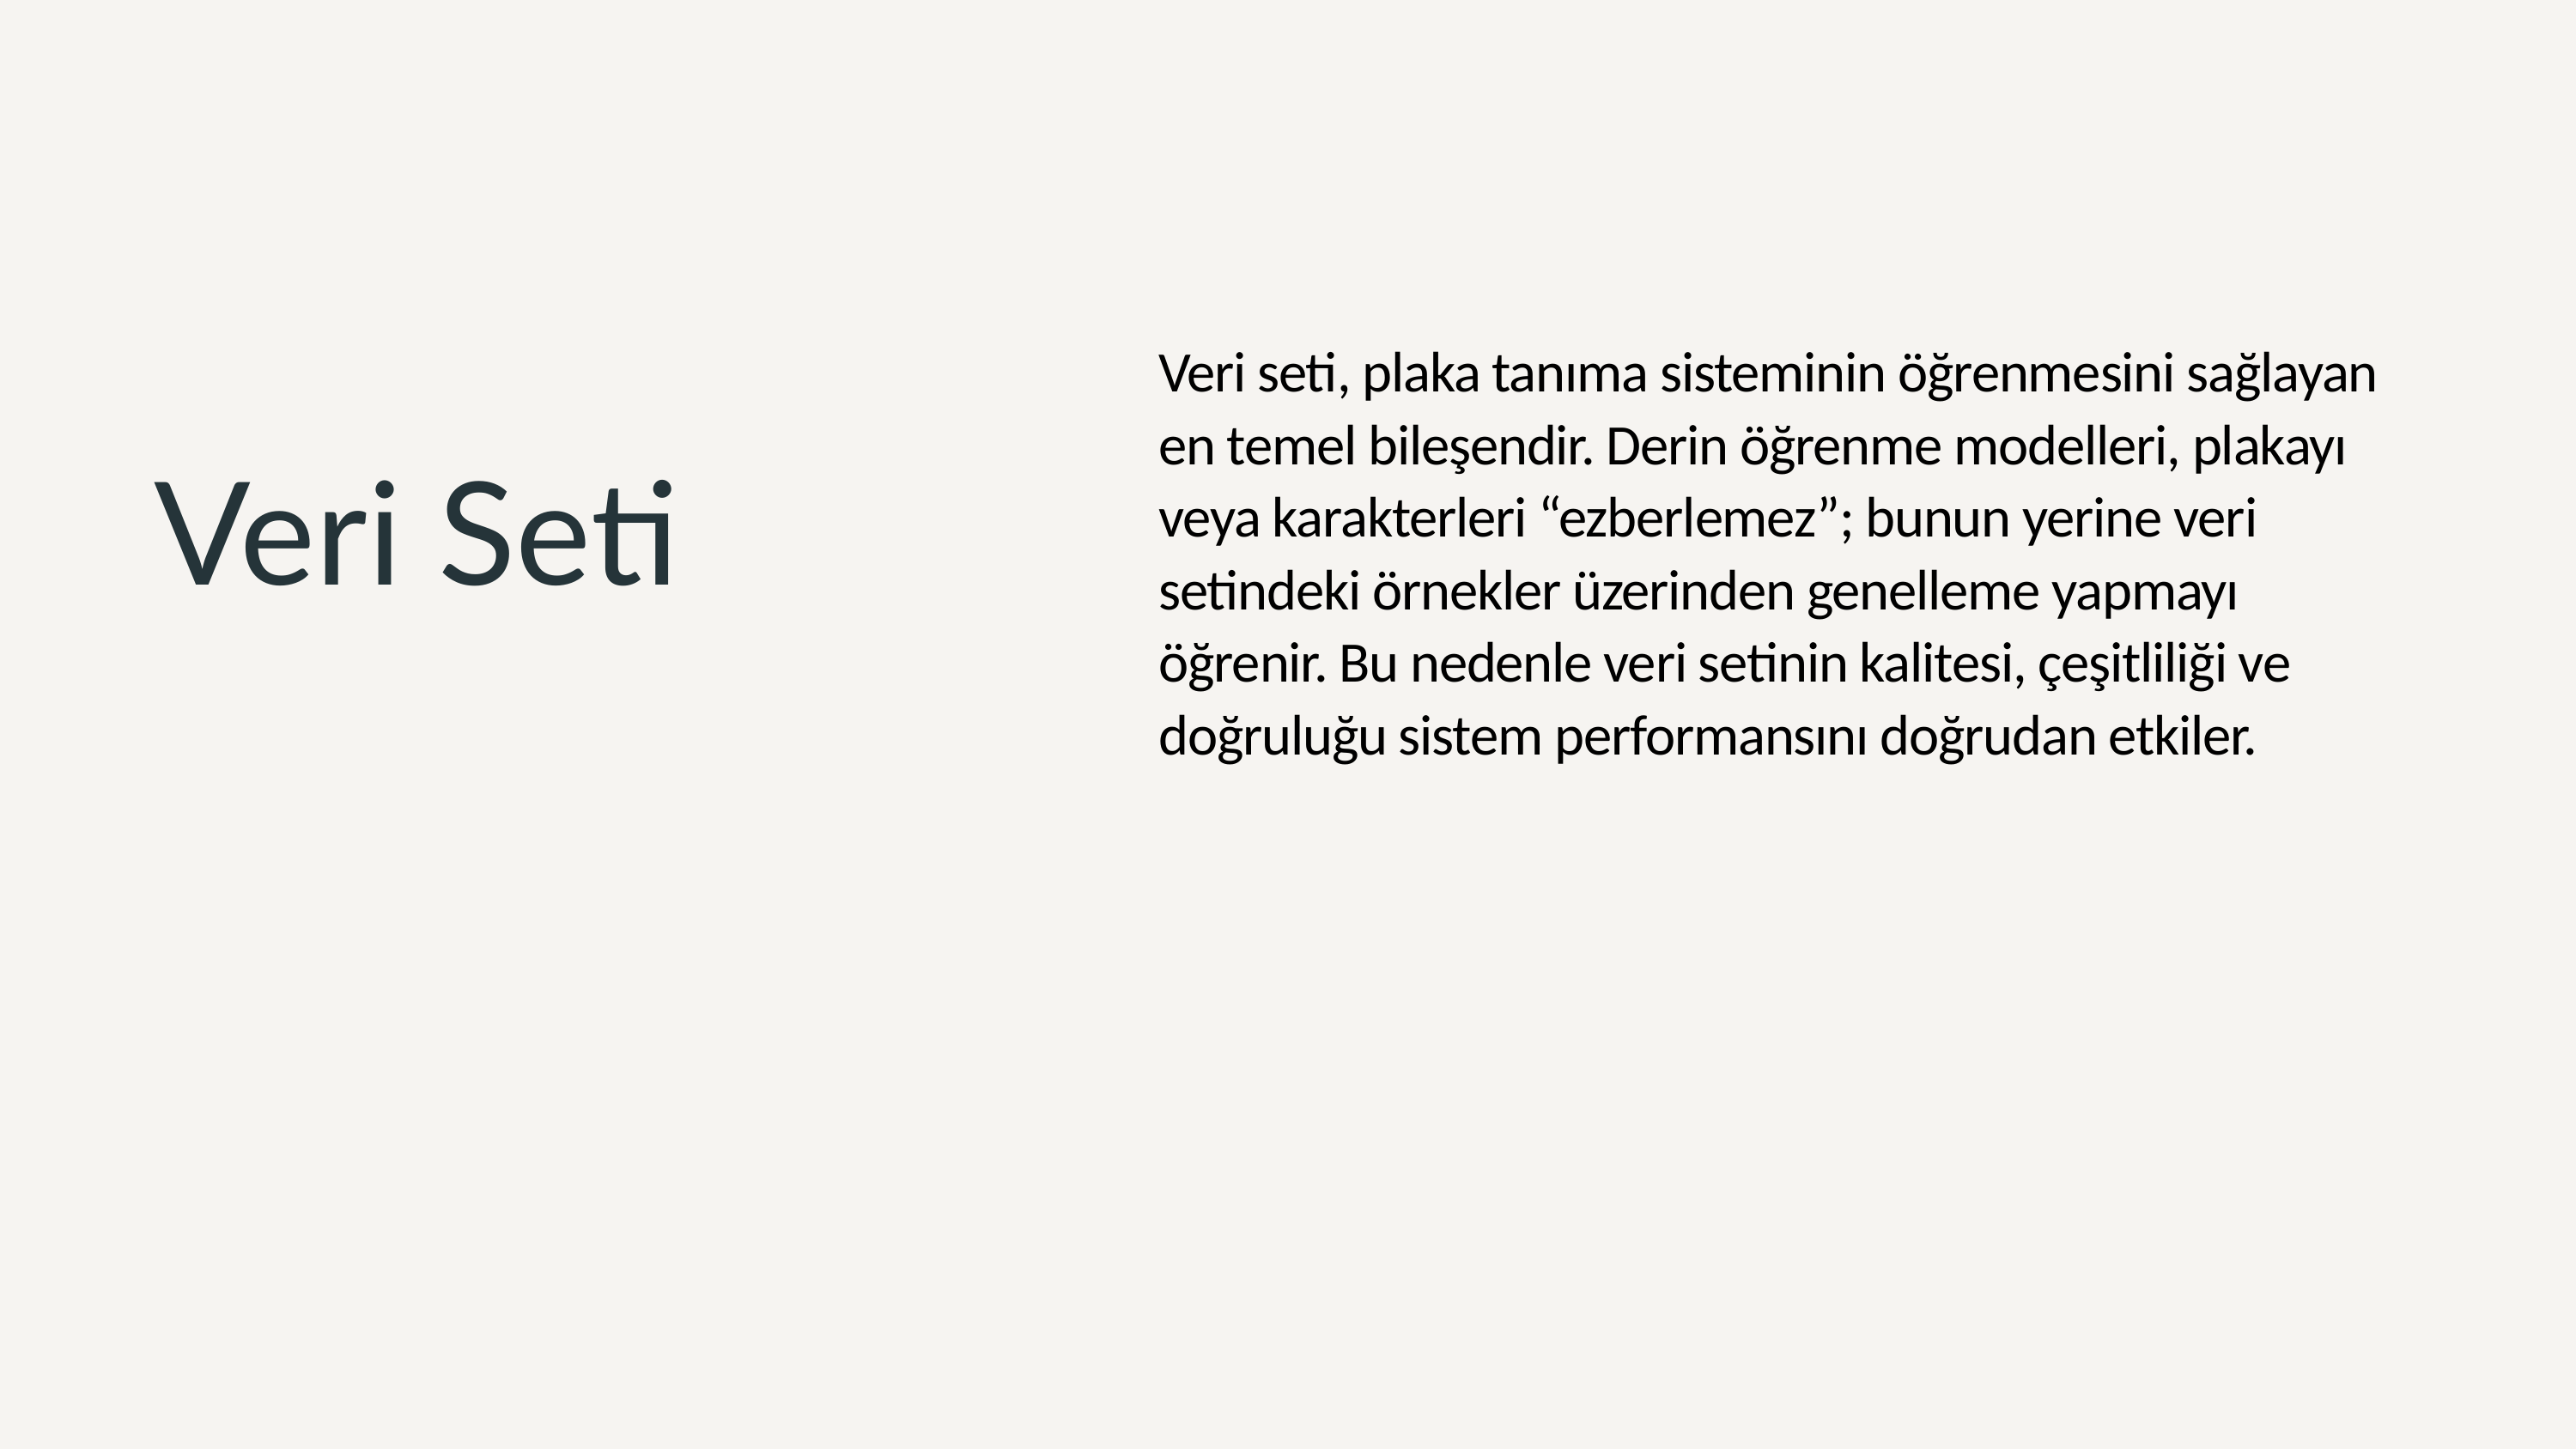

Veri seti, plaka tanıma sisteminin öğrenmesini sağlayan en temel bileşendir. Derin öğrenme modelleri, plakayı veya karakterleri “ezberlemez”; bunun yerine veri setindeki örnekler üzerinden genelleme yapmayı öğrenir. Bu nedenle veri setinin kalitesi, çeşitliliği ve doğruluğu sistem performansını doğrudan etkiler.
Veri Seti